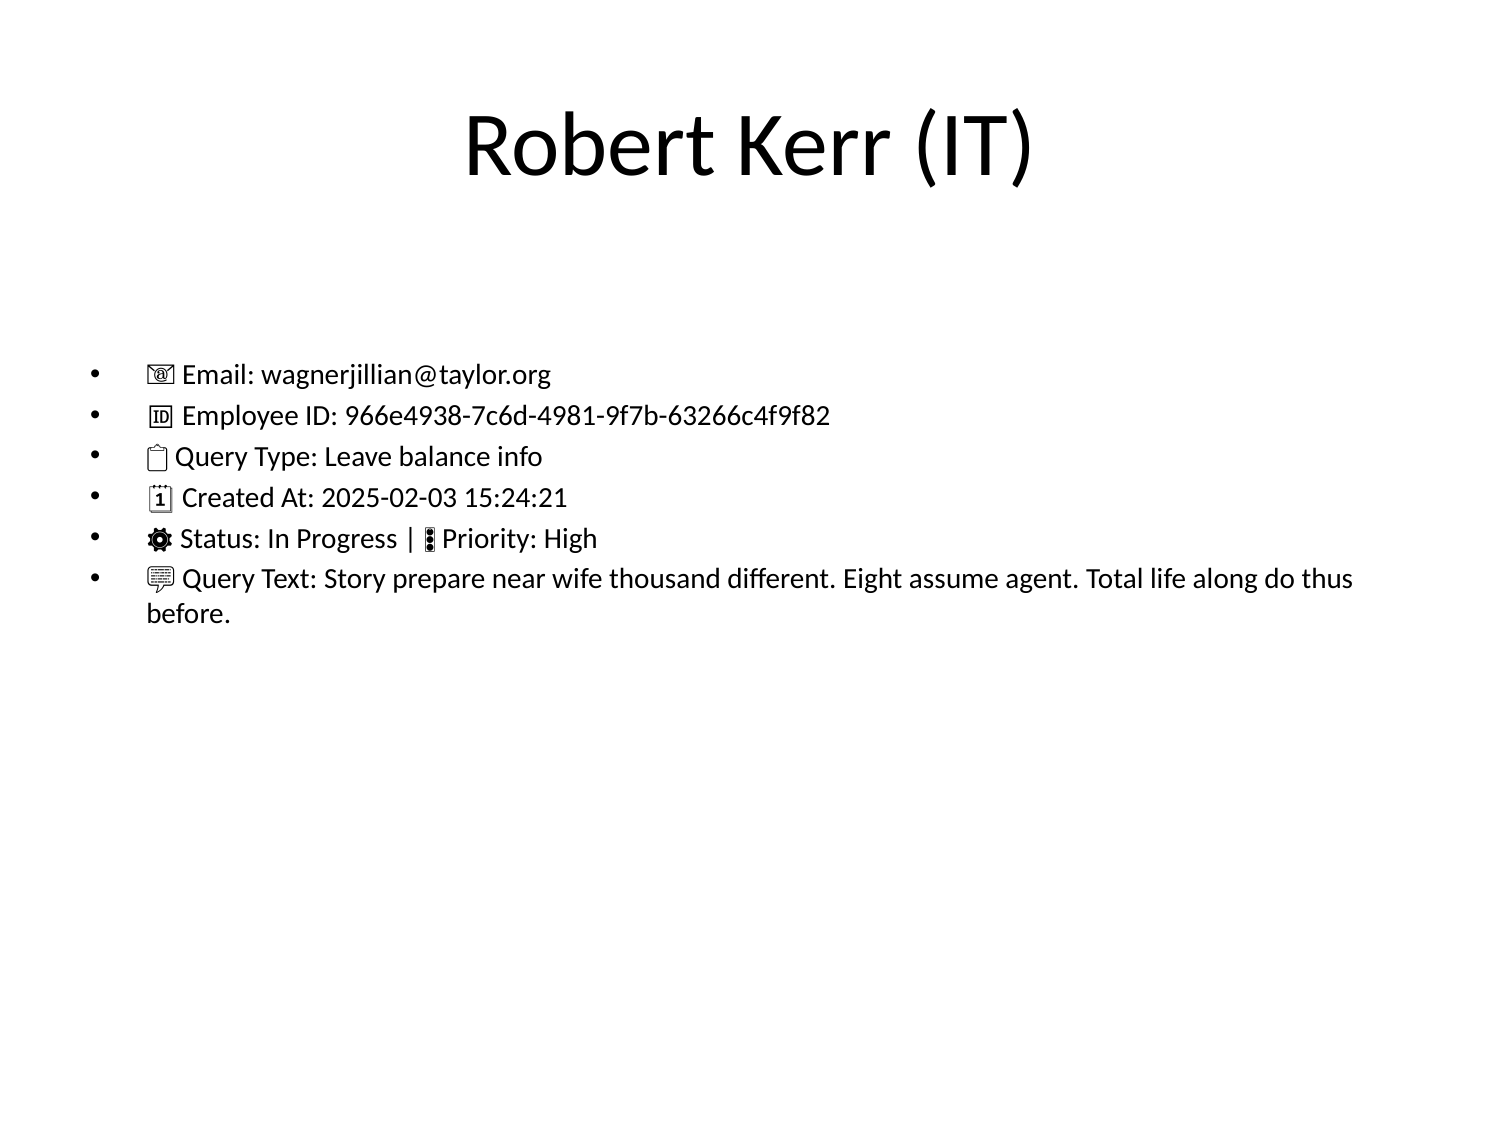

# Robert Kerr (IT)

📧 Email: wagnerjillian@taylor.org
🆔 Employee ID: 966e4938-7c6d-4981-9f7b-63266c4f9f82
📋 Query Type: Leave balance info
🗓 Created At: 2025-02-03 15:24:21
⚙ Status: In Progress | 🚦 Priority: High
💬 Query Text: Story prepare near wife thousand different. Eight assume agent. Total life along do thus before.